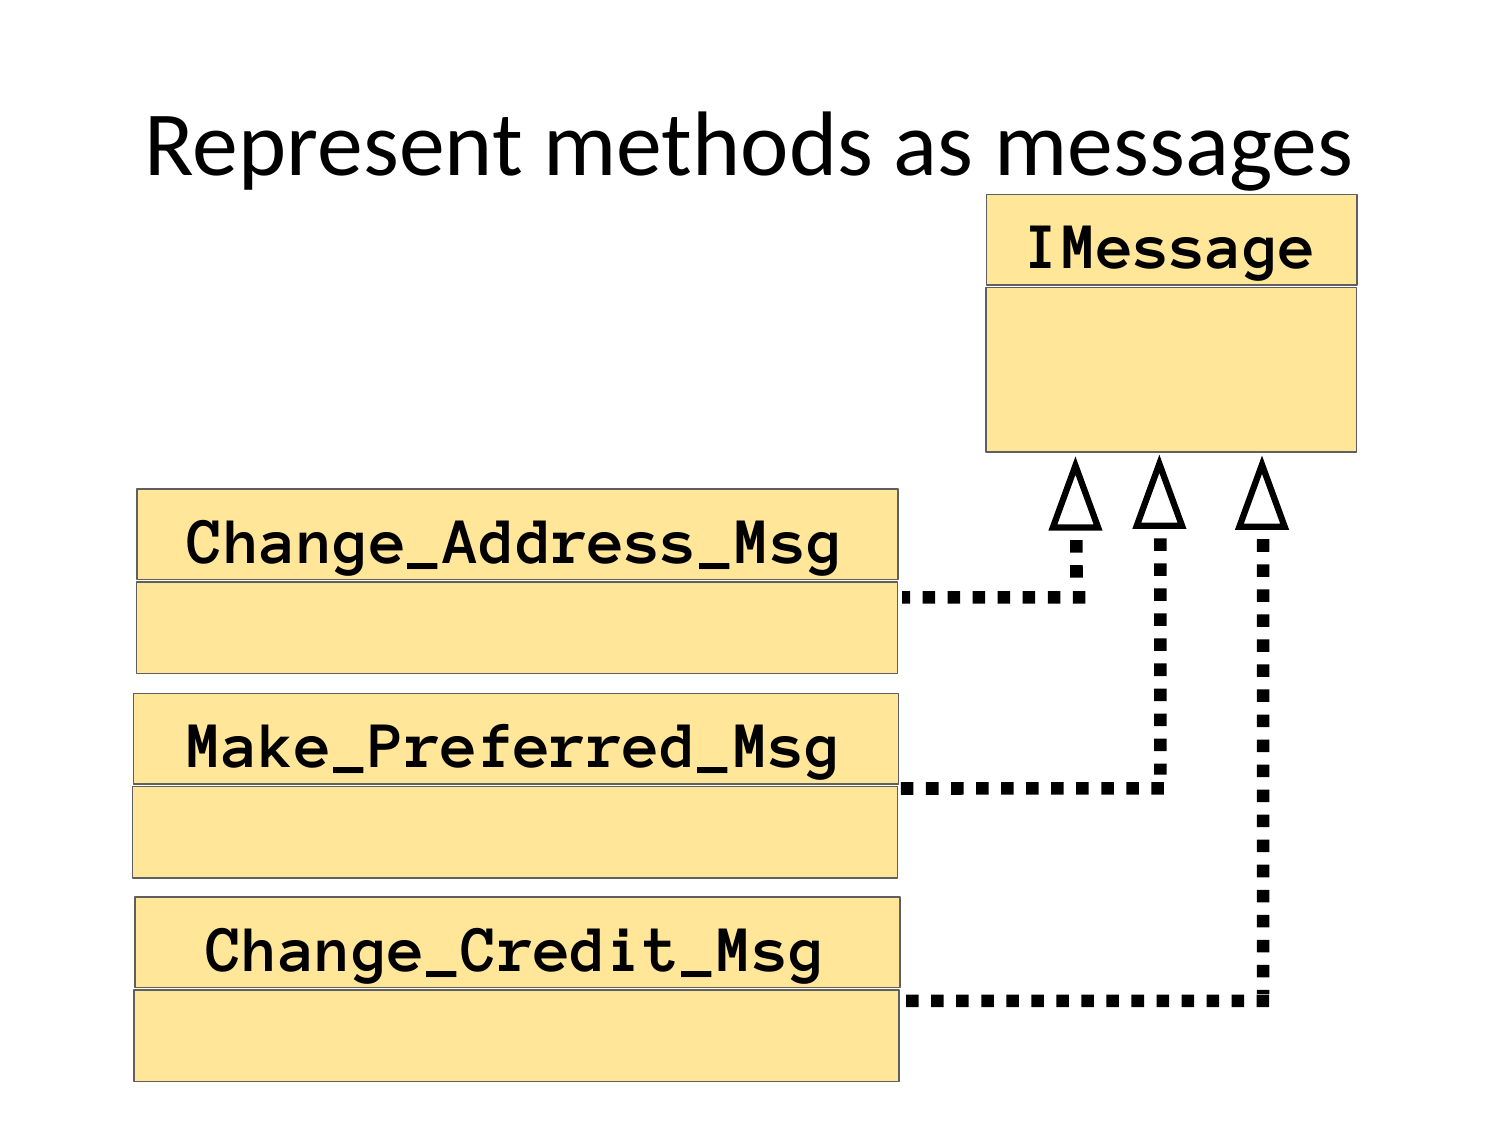

# Represent methods as messages
IMessage

Change_Address_Msg

Make_Preferred_Msg

Change_Credit_Msg